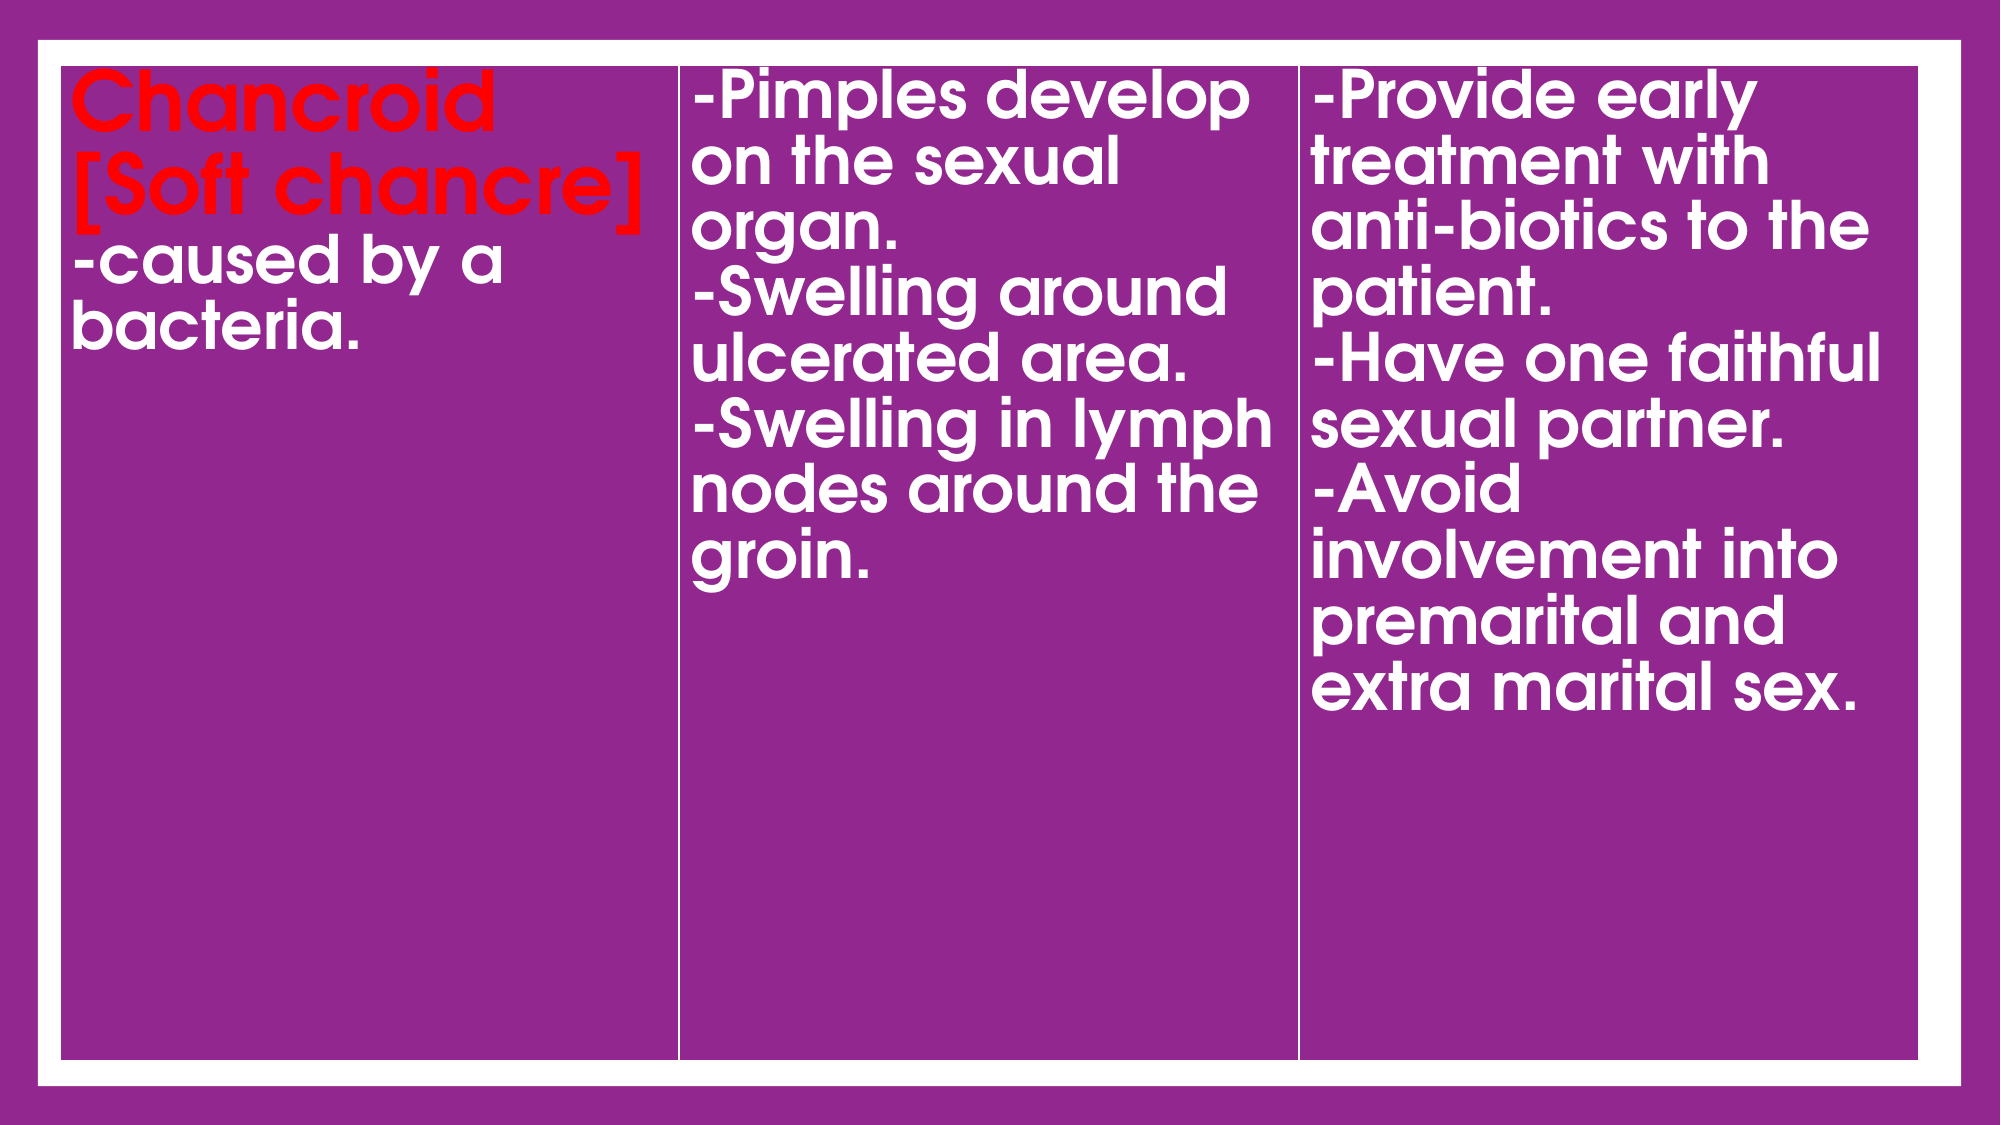

| Chancroid [Soft chancre] -caused by a bacteria. | -Pimples develop on the sexual organ. -Swelling around ulcerated area. -Swelling in lymph nodes around the groin. | -Provide early treatment with anti-biotics to the patient. -Have one faithful sexual partner. -Avoid involvement into premarital and extra marital sex. |
| --- | --- | --- |